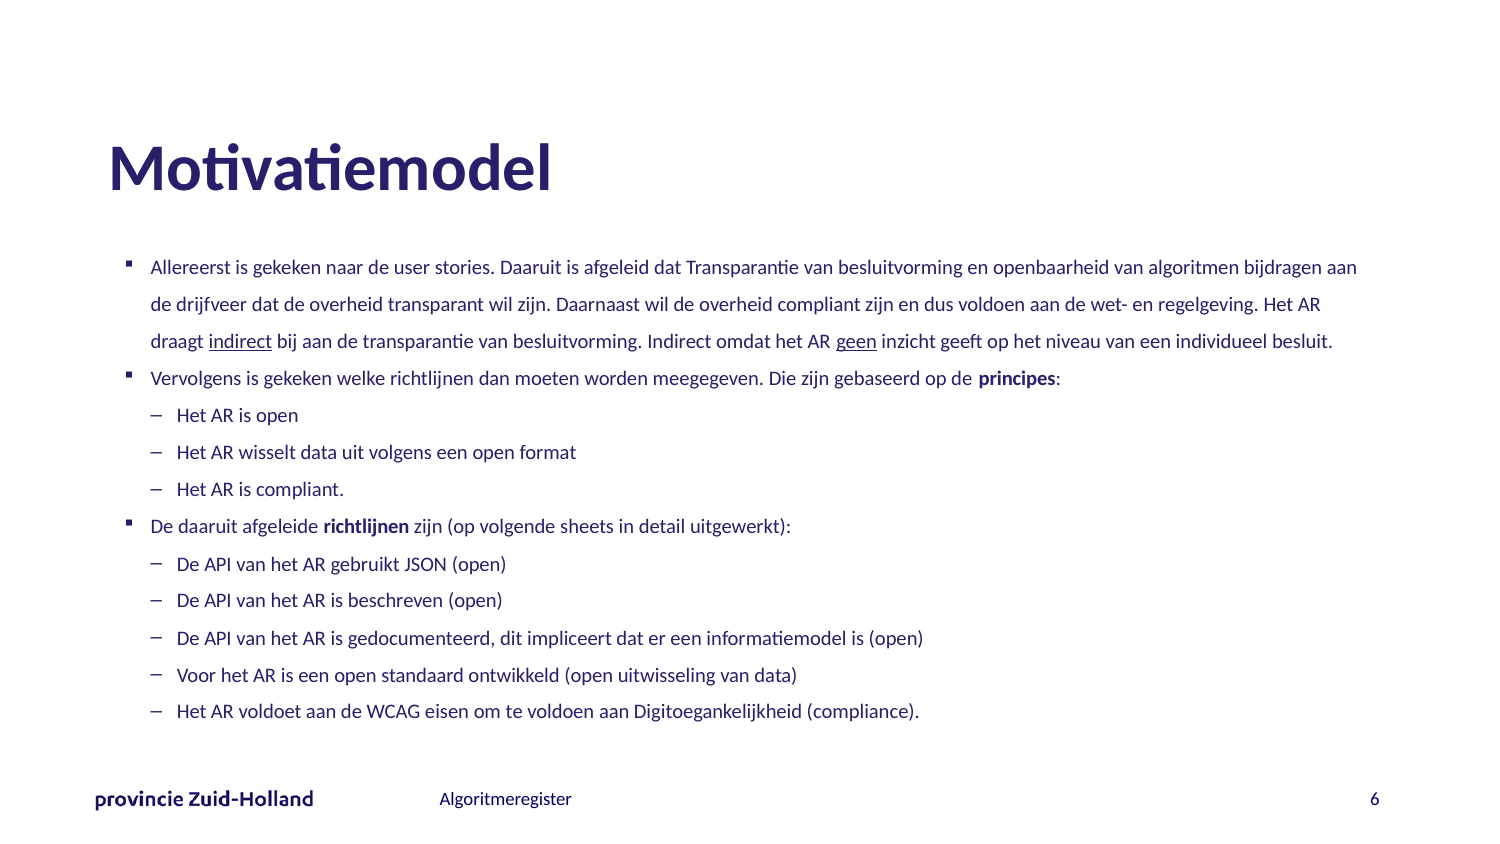

# Motivatiemodel
Allereerst is gekeken naar de user stories. Daaruit is afgeleid dat Transparantie van besluitvorming en openbaarheid van algoritmen bijdragen aan de drijfveer dat de overheid transparant wil zijn. Daarnaast wil de overheid compliant zijn en dus voldoen aan de wet- en regelgeving. Het AR draagt indirect bij aan de transparantie van besluitvorming. Indirect omdat het AR geen inzicht geeft op het niveau van een individueel besluit.
Vervolgens is gekeken welke richtlijnen dan moeten worden meegegeven. Die zijn gebaseerd op de principes:
Het AR is open
Het AR wisselt data uit volgens een open format
Het AR is compliant.
De daaruit afgeleide richtlijnen zijn (op volgende sheets in detail uitgewerkt):
De API van het AR gebruikt JSON (open)
De API van het AR is beschreven (open)
De API van het AR is gedocumenteerd, dit impliceert dat er een informatiemodel is (open)
Voor het AR is een open standaard ontwikkeld (open uitwisseling van data)
Het AR voldoet aan de WCAG eisen om te voldoen aan Digitoegankelijkheid (compliance).
6
Algoritmeregister